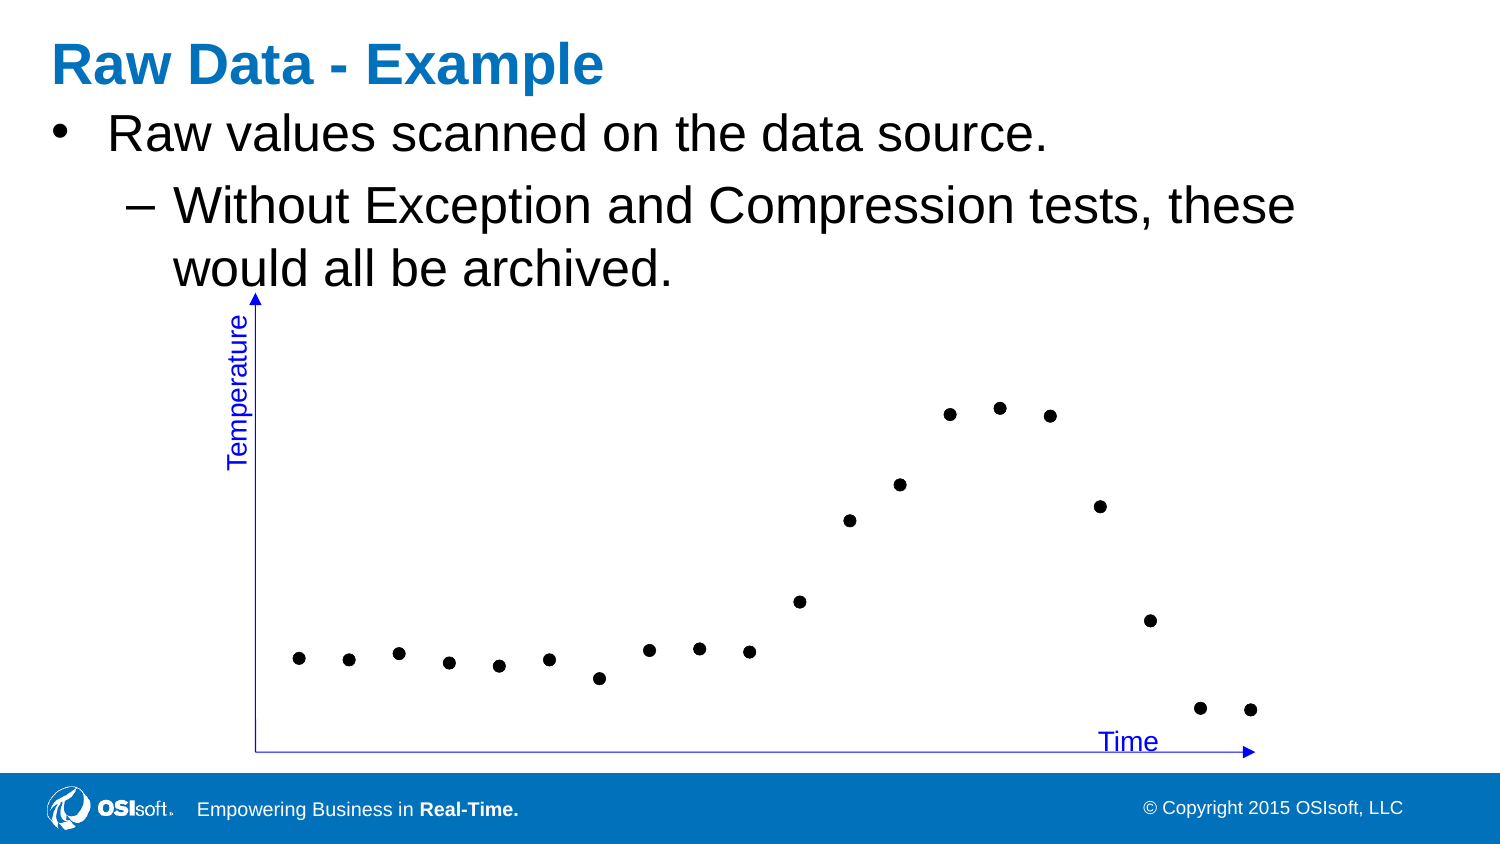

# Raw Data - Example
Raw values scanned on the data source.
Without Exception and Compression tests, these would all be archived.

Temperature
Time